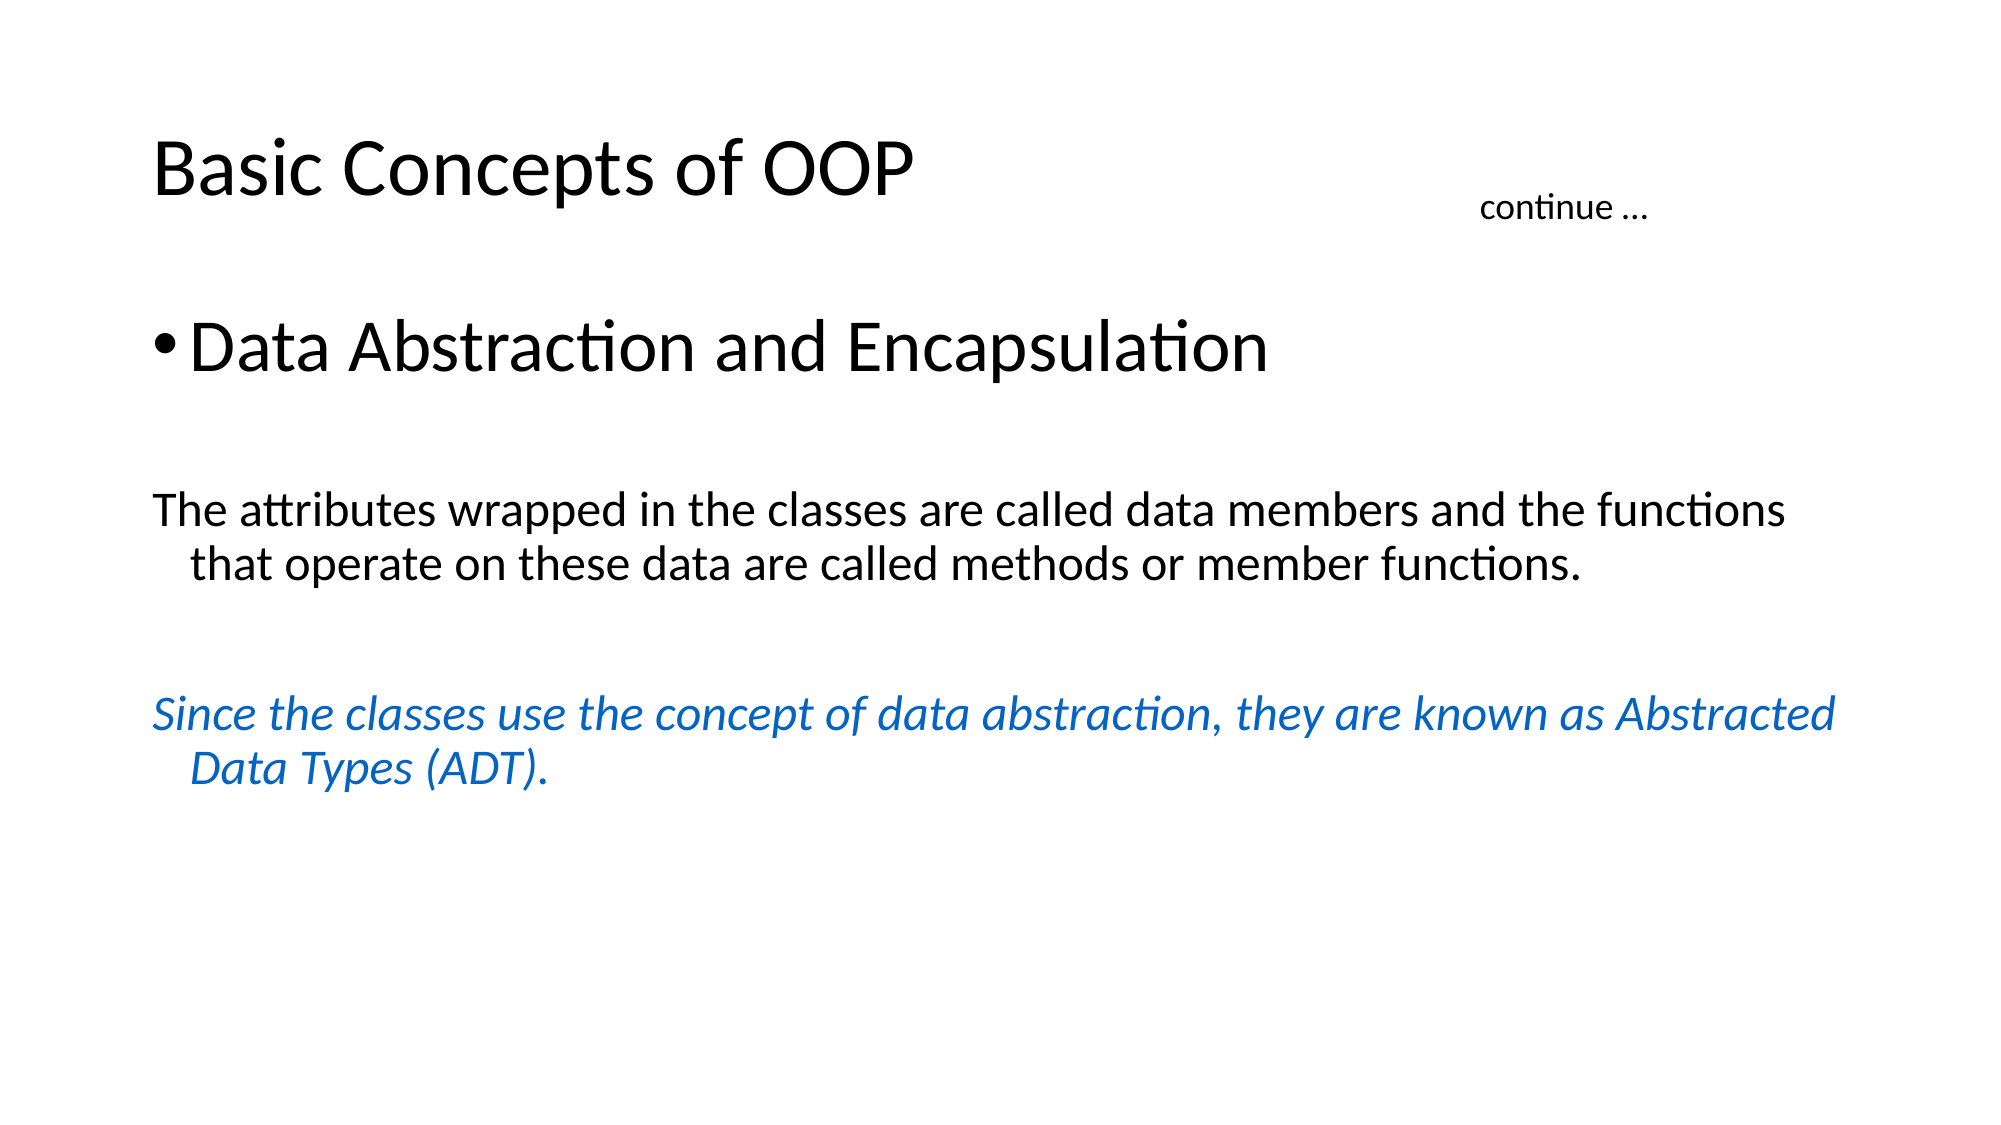

# Basic Concepts of OOP
continue …
Data Abstraction and Encapsulation

The attributes wrapped in the classes are called data members and the functions that operate on these data are called methods or member functions.

Since the classes use the concept of data abstraction, they are known as Abstracted Data Types (ADT).